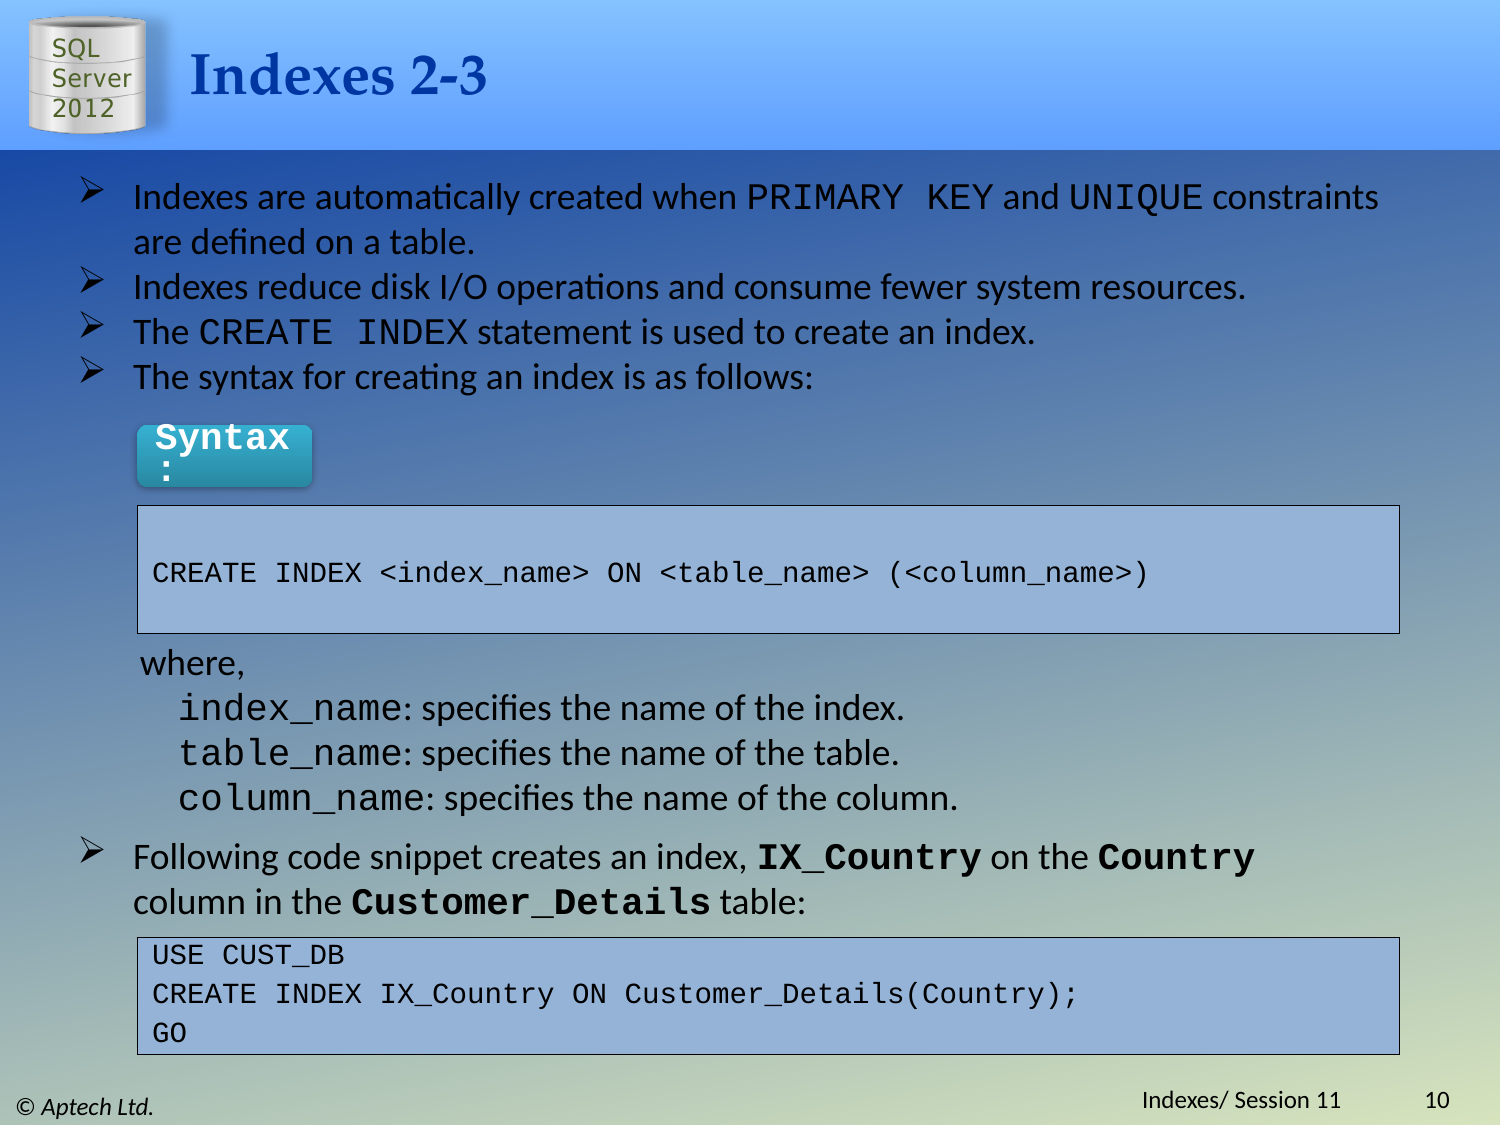

# Indexes 2-3
Indexes are automatically created when PRIMARY KEY and UNIQUE constraints are defined on a table.
Indexes reduce disk I/O operations and consume fewer system resources.
The CREATE INDEX statement is used to create an index.
The syntax for creating an index is as follows:
Syntax:

CREATE INDEX <index_name> ON <table_name> (<column_name>)

where,
index_name: specifies the name of the index.
table_name: specifies the name of the table.
column_name: specifies the name of the column.
Following code snippet creates an index, IX_Country on the Country column in the Customer_Details table:
USE CUST_DB
CREATE INDEX IX_Country ON Customer_Details(Country);
GO
Indexes/ Session 11
10